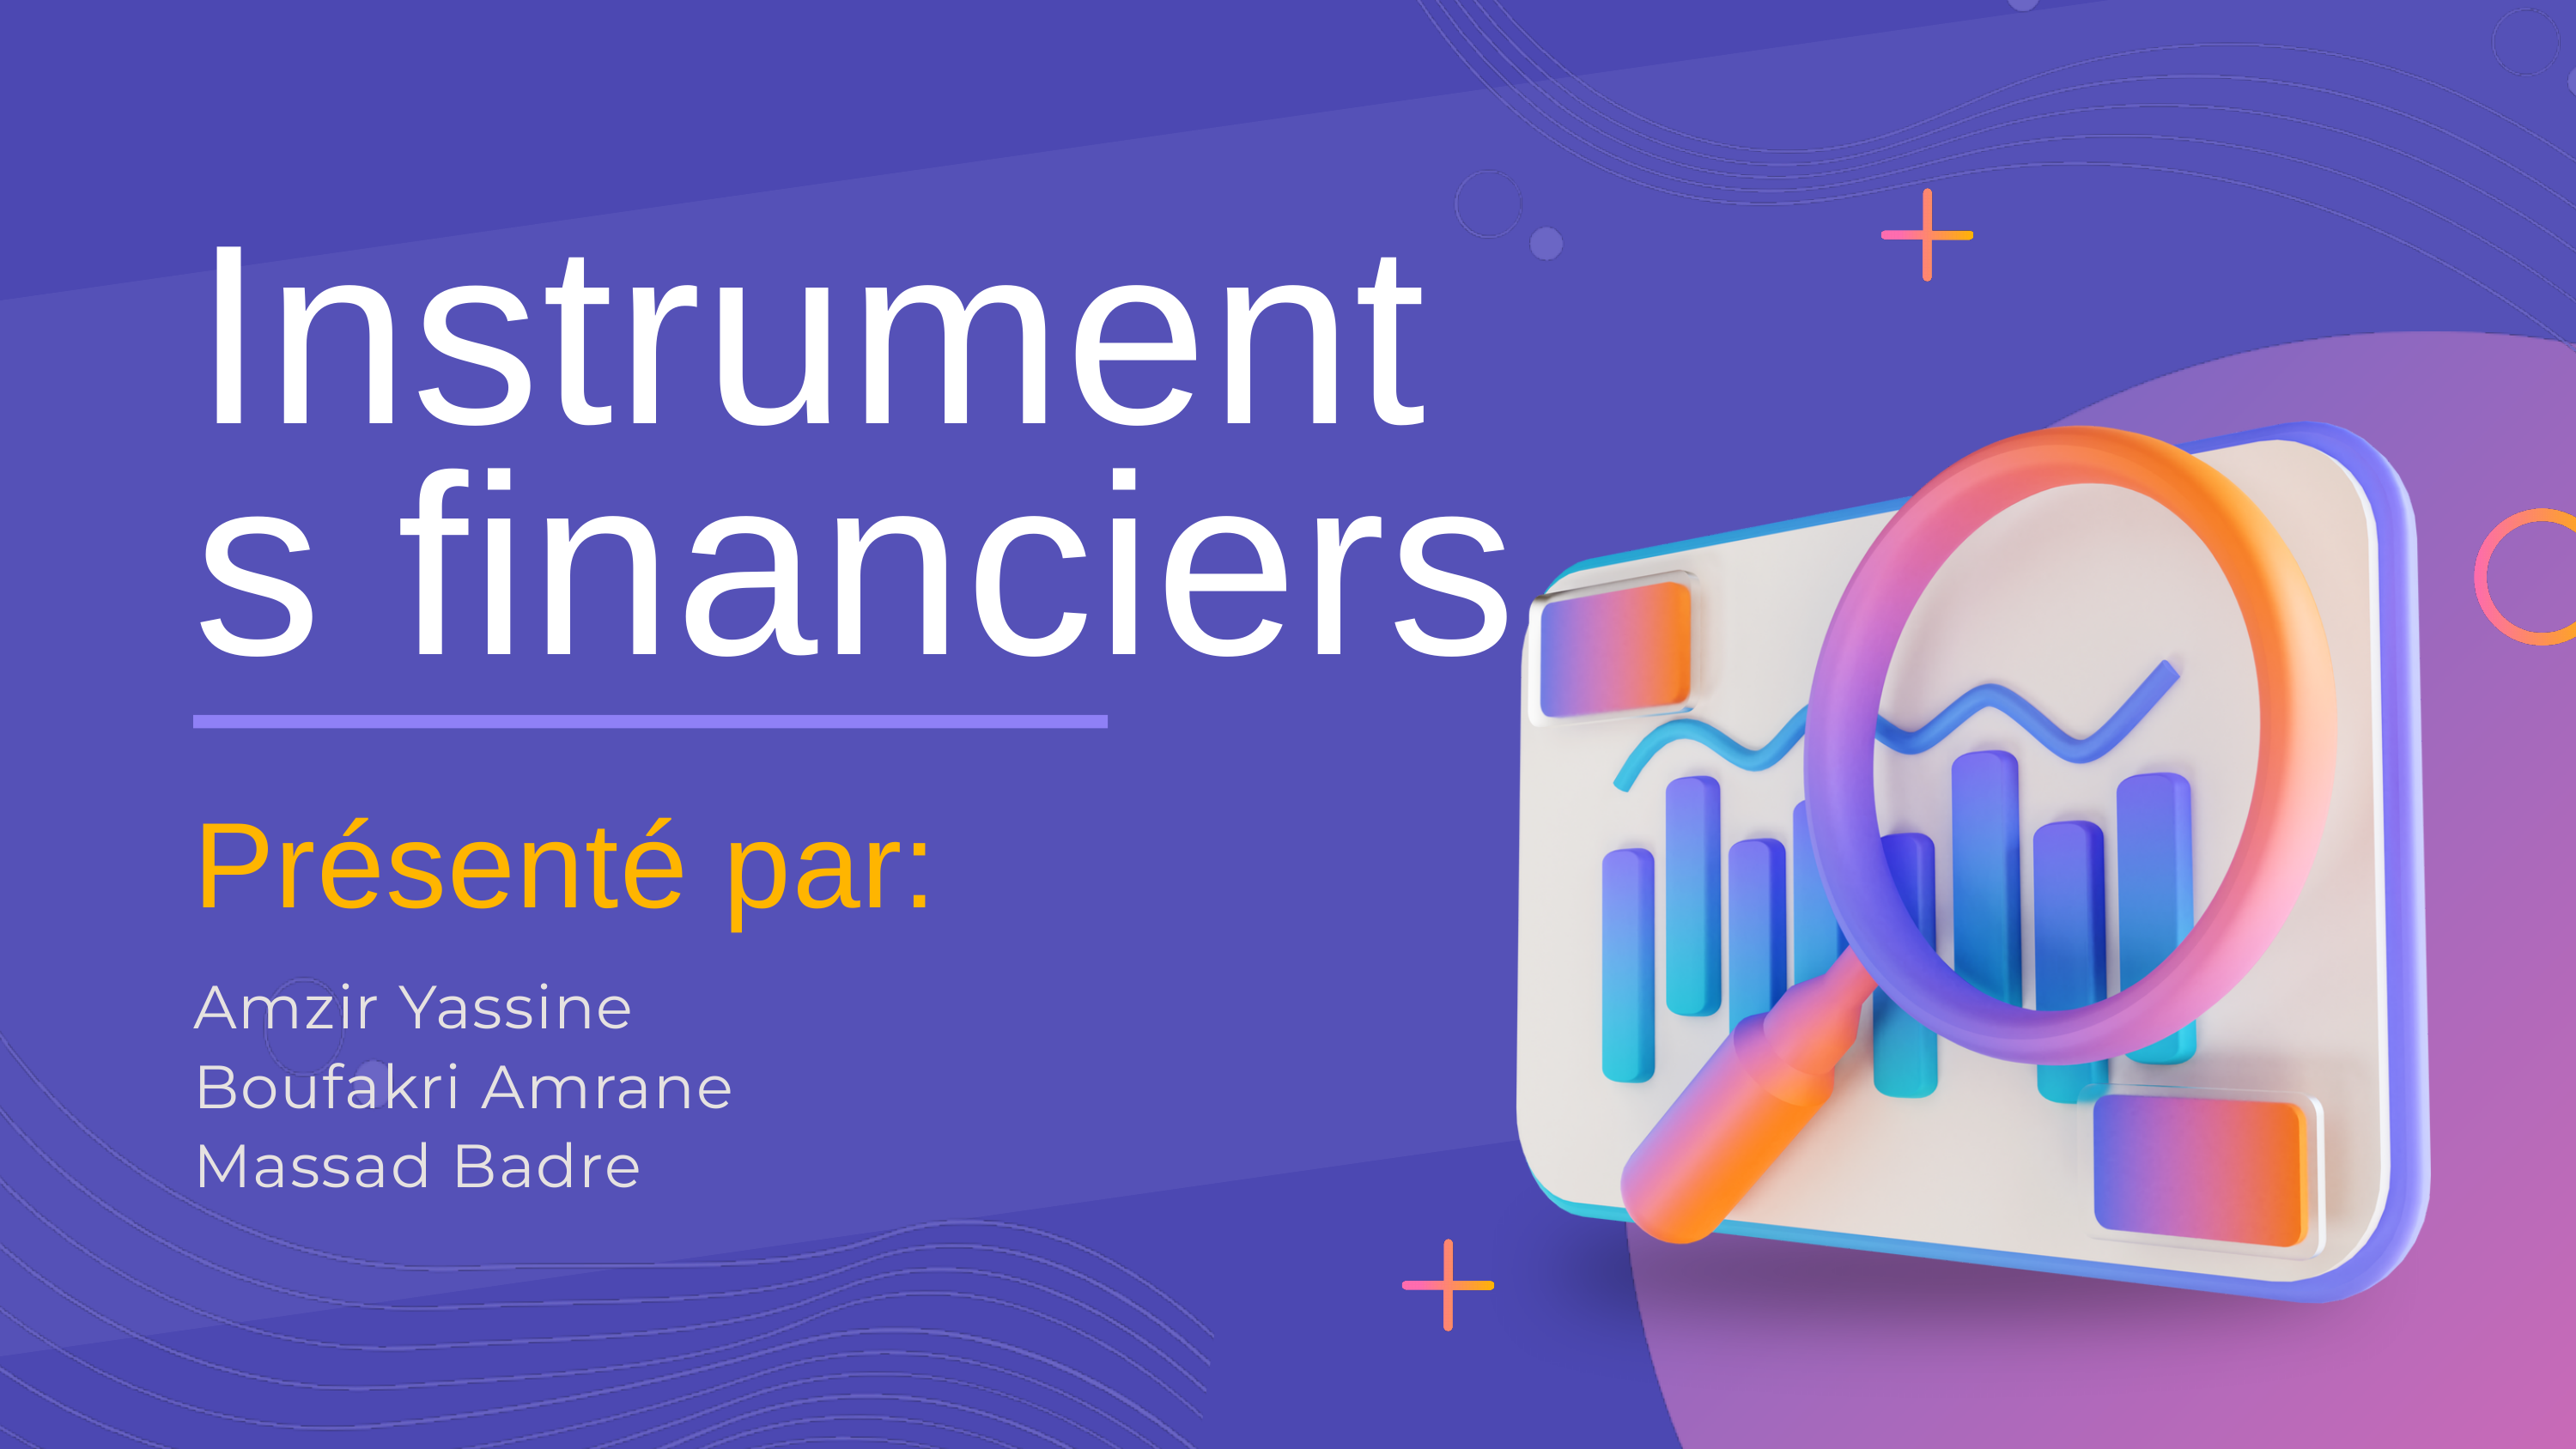

Instruments financiers

Présenté par:
Amzir Yassine
Boufakri Amrane

Massad Badre